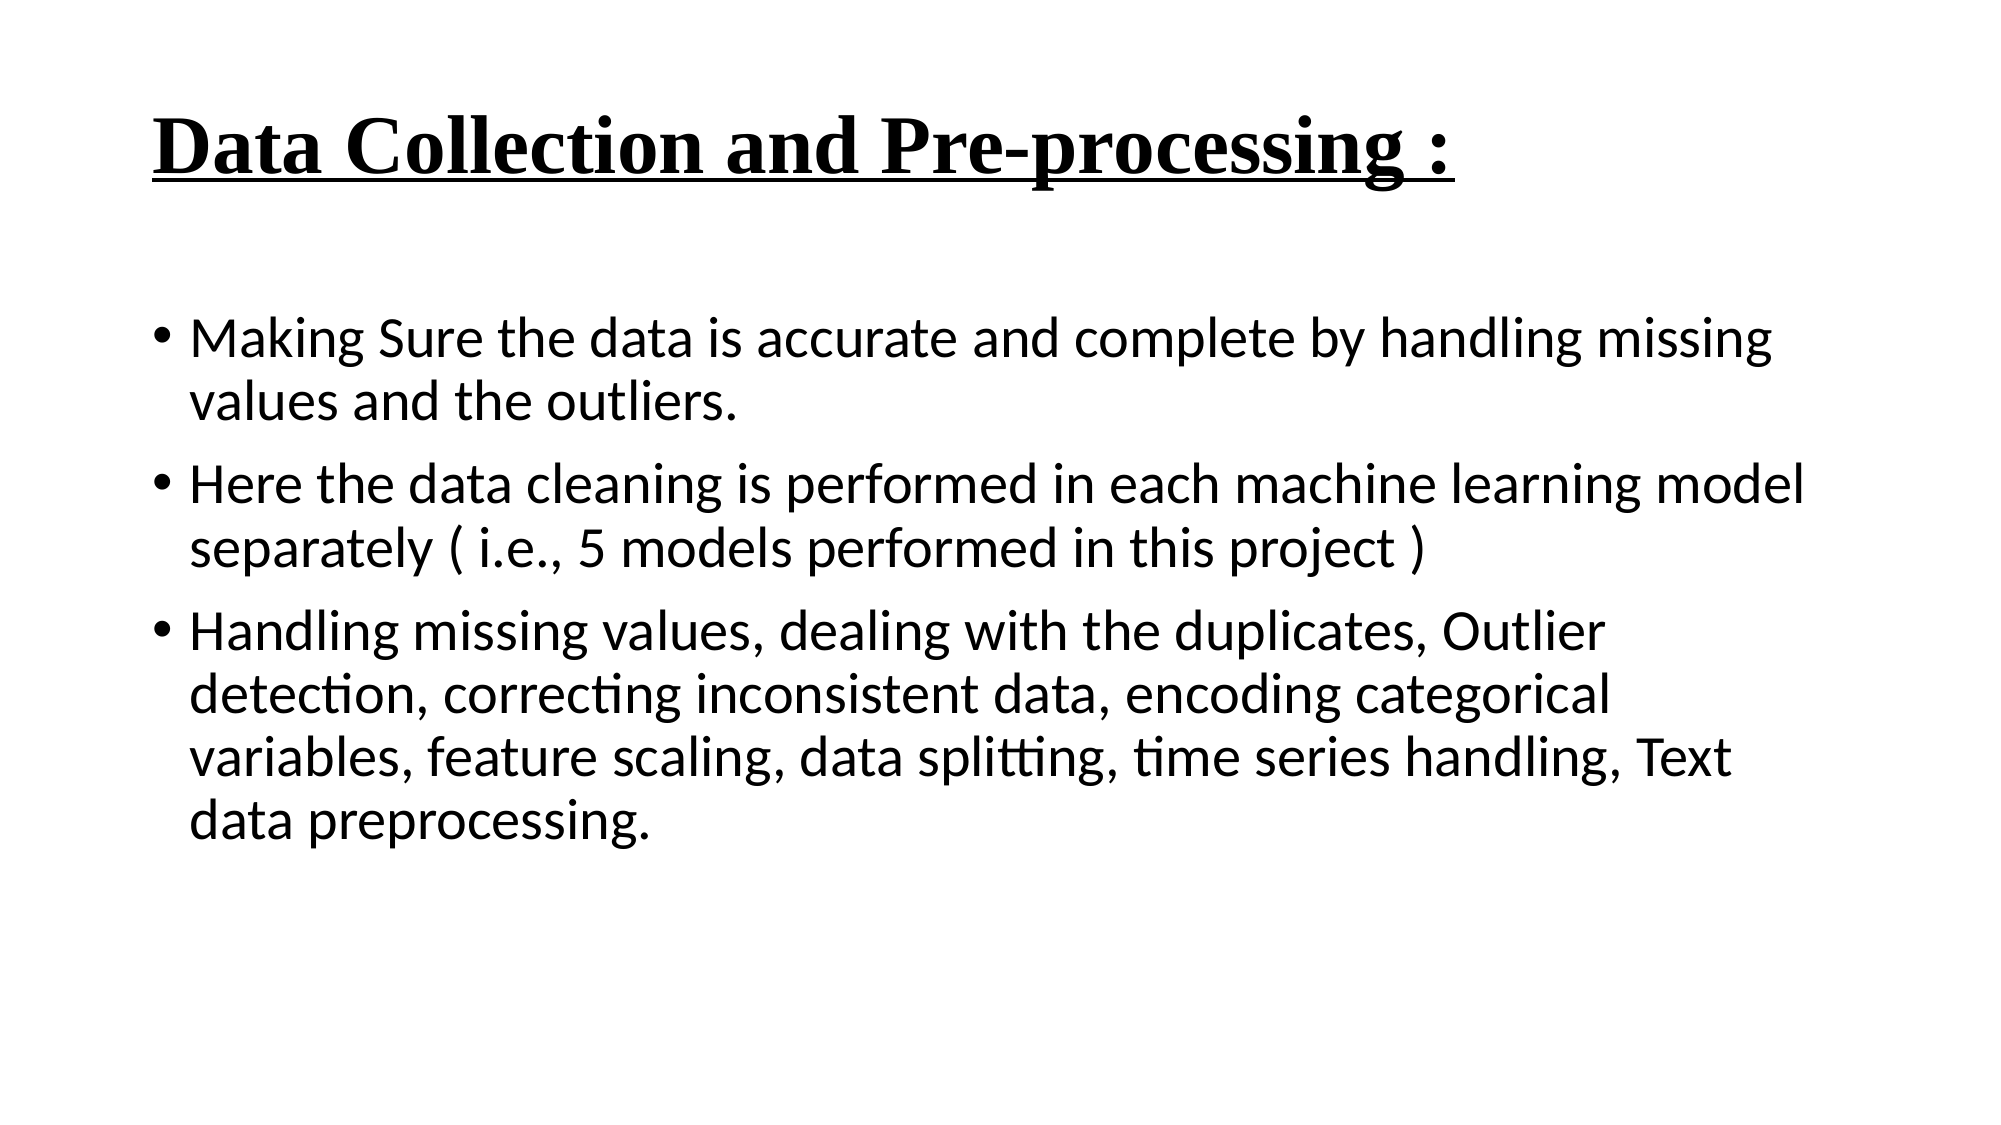

# Data Collection and Pre-processing :
Making Sure the data is accurate and complete by handling missing values and the outliers.
Here the data cleaning is performed in each machine learning model separately ( i.e., 5 models performed in this project )
Handling missing values, dealing with the duplicates, Outlier detection, correcting inconsistent data, encoding categorical variables, feature scaling, data splitting, time series handling, Text data preprocessing.